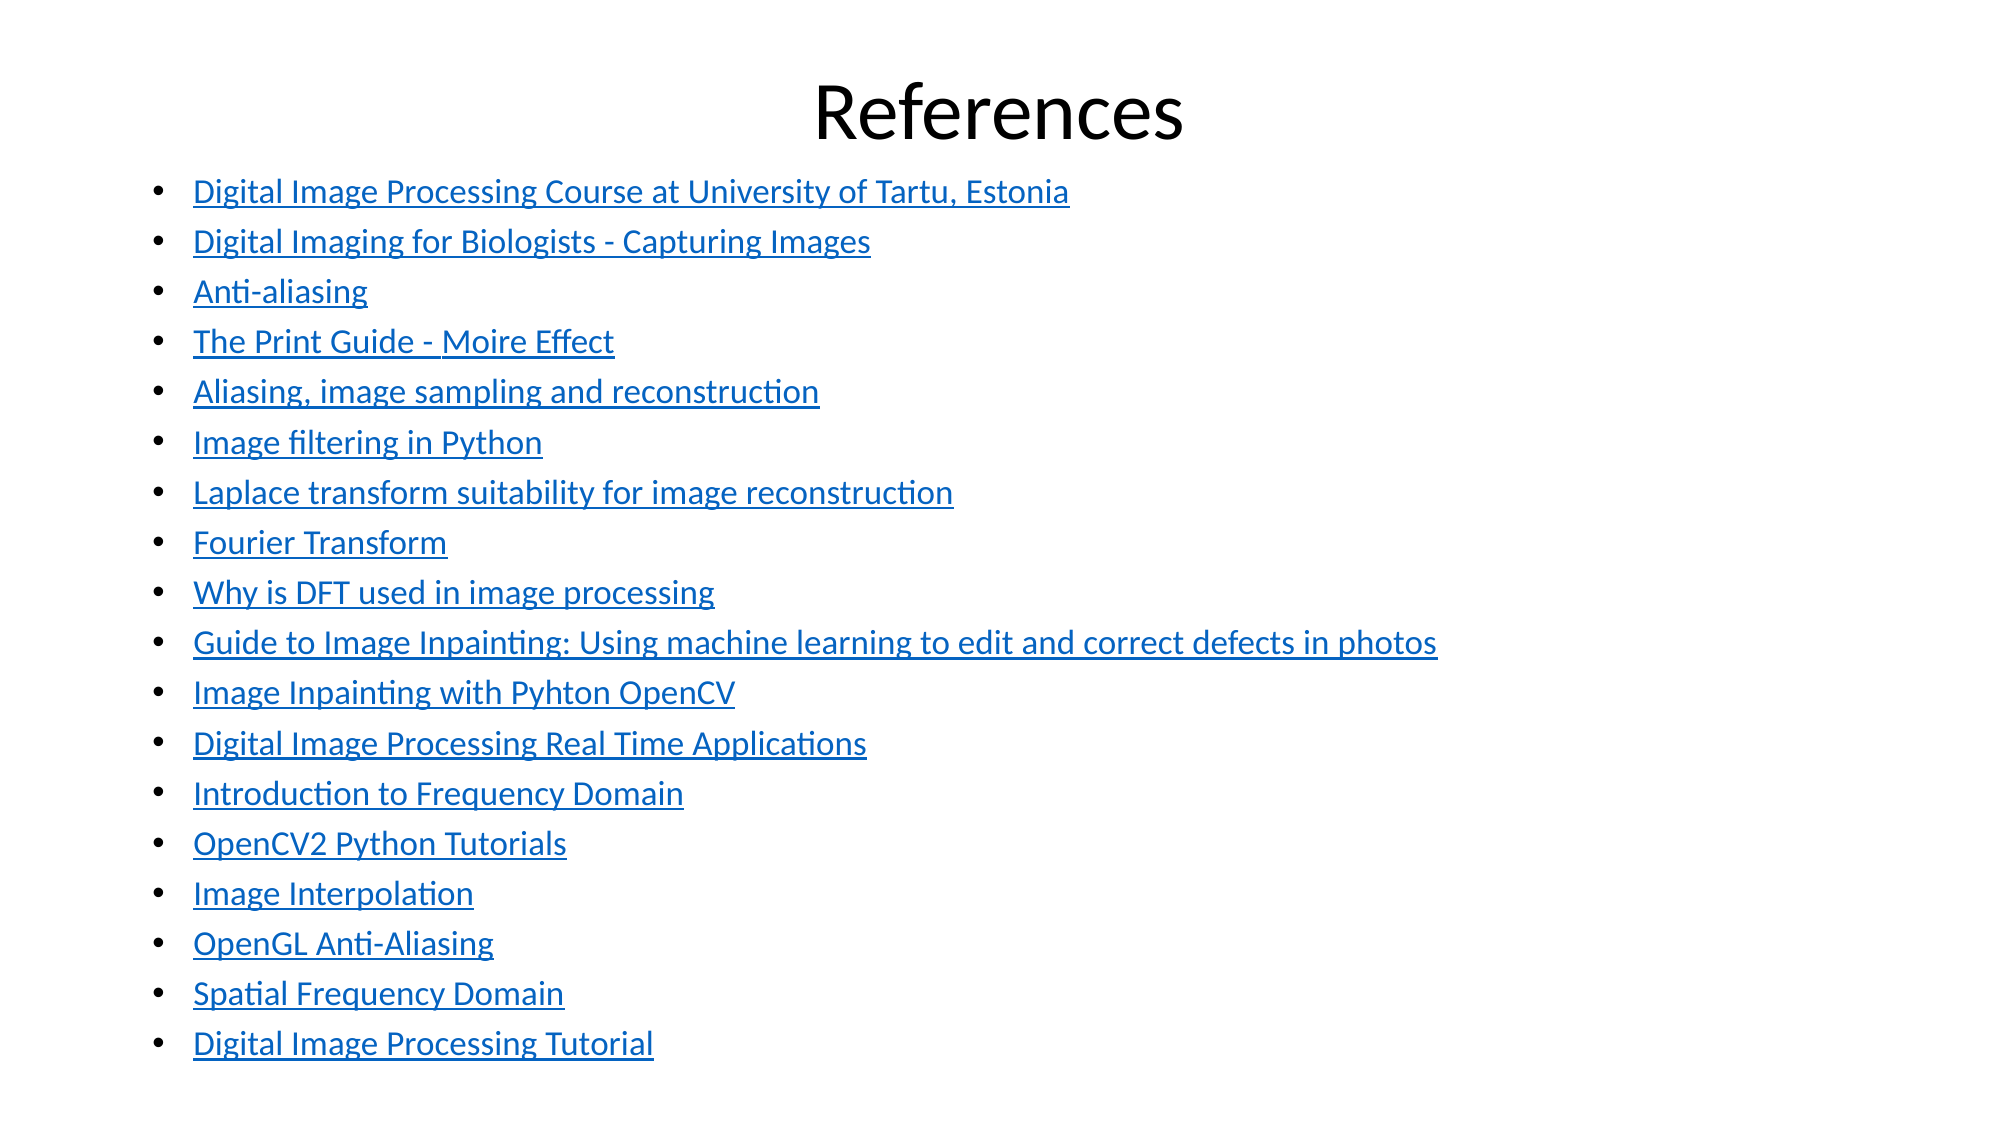

# References
Digital Image Processing Course at University of Tartu, Estonia
Digital Imaging for Biologists - Capturing Images
Anti-aliasing
The Print Guide - Moire Effect
Aliasing, image sampling and reconstruction
Image filtering in Python
Laplace transform suitability for image reconstruction
Fourier Transform
Why is DFT used in image processing
Guide to Image Inpainting: Using machine learning to edit and correct defects in photos
Image Inpainting with Pyhton OpenCV
Digital Image Processing Real Time Applications
Introduction to Frequency Domain
OpenCV2 Python Tutorials
Image Interpolation
OpenGL Anti-Aliasing
Spatial Frequency Domain
Digital Image Processing Tutorial